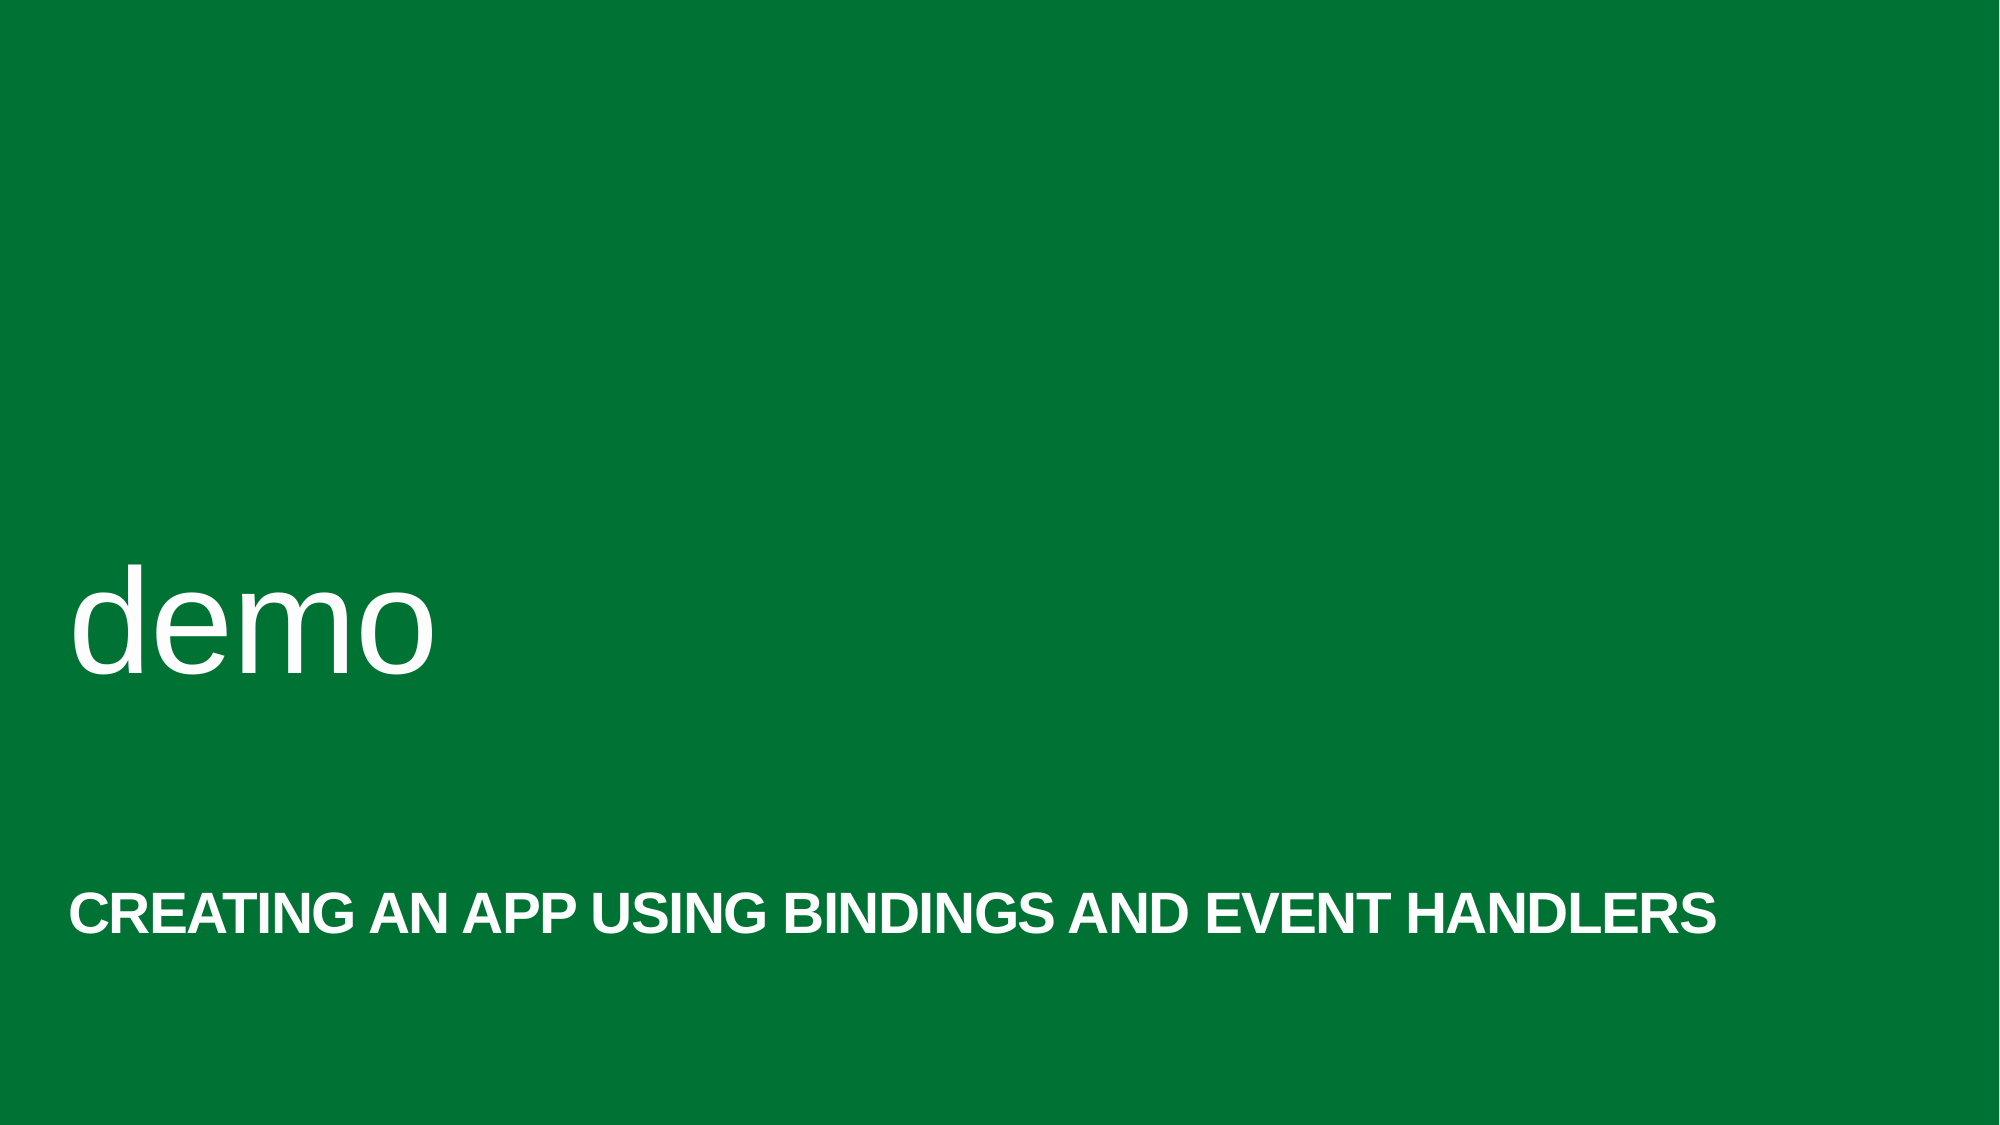

demo
Creating an App using Bindings and Event Handlers